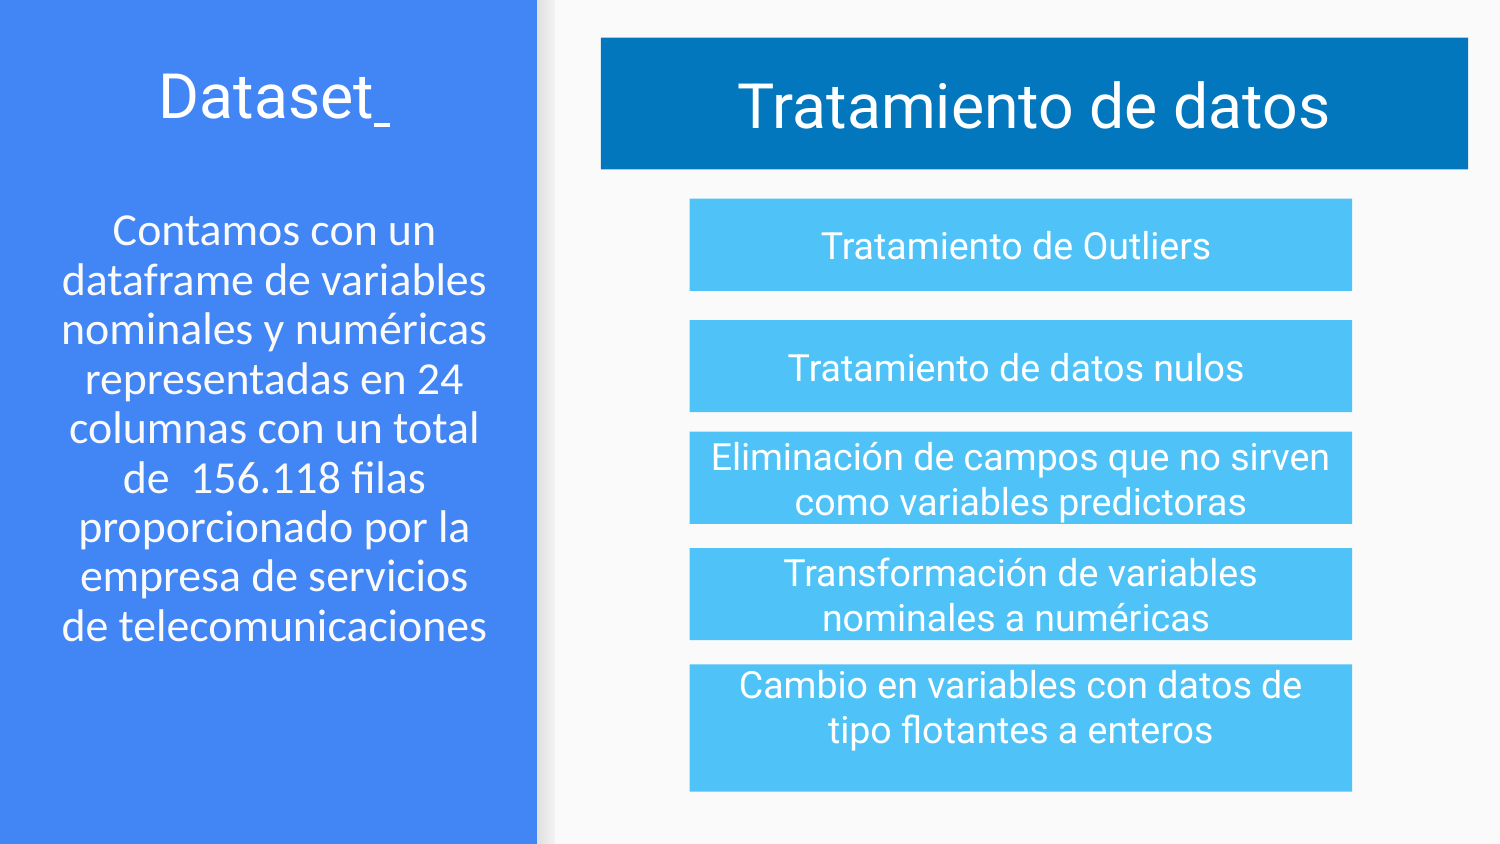

# Dataset
Tratamiento de datos
Contamos con un dataframe de variables nominales y numéricas representadas en 24 columnas con un total de  156.118 filas proporcionado por la empresa de servicios de telecomunicaciones

Tratamiento de Outliers
Tratamiento de datos nulos
Eliminación de campos que no sirven como variables predictoras
Transformación de variables nominales a numéricas
Cambio en variables con datos de tipo flotantes a enteros